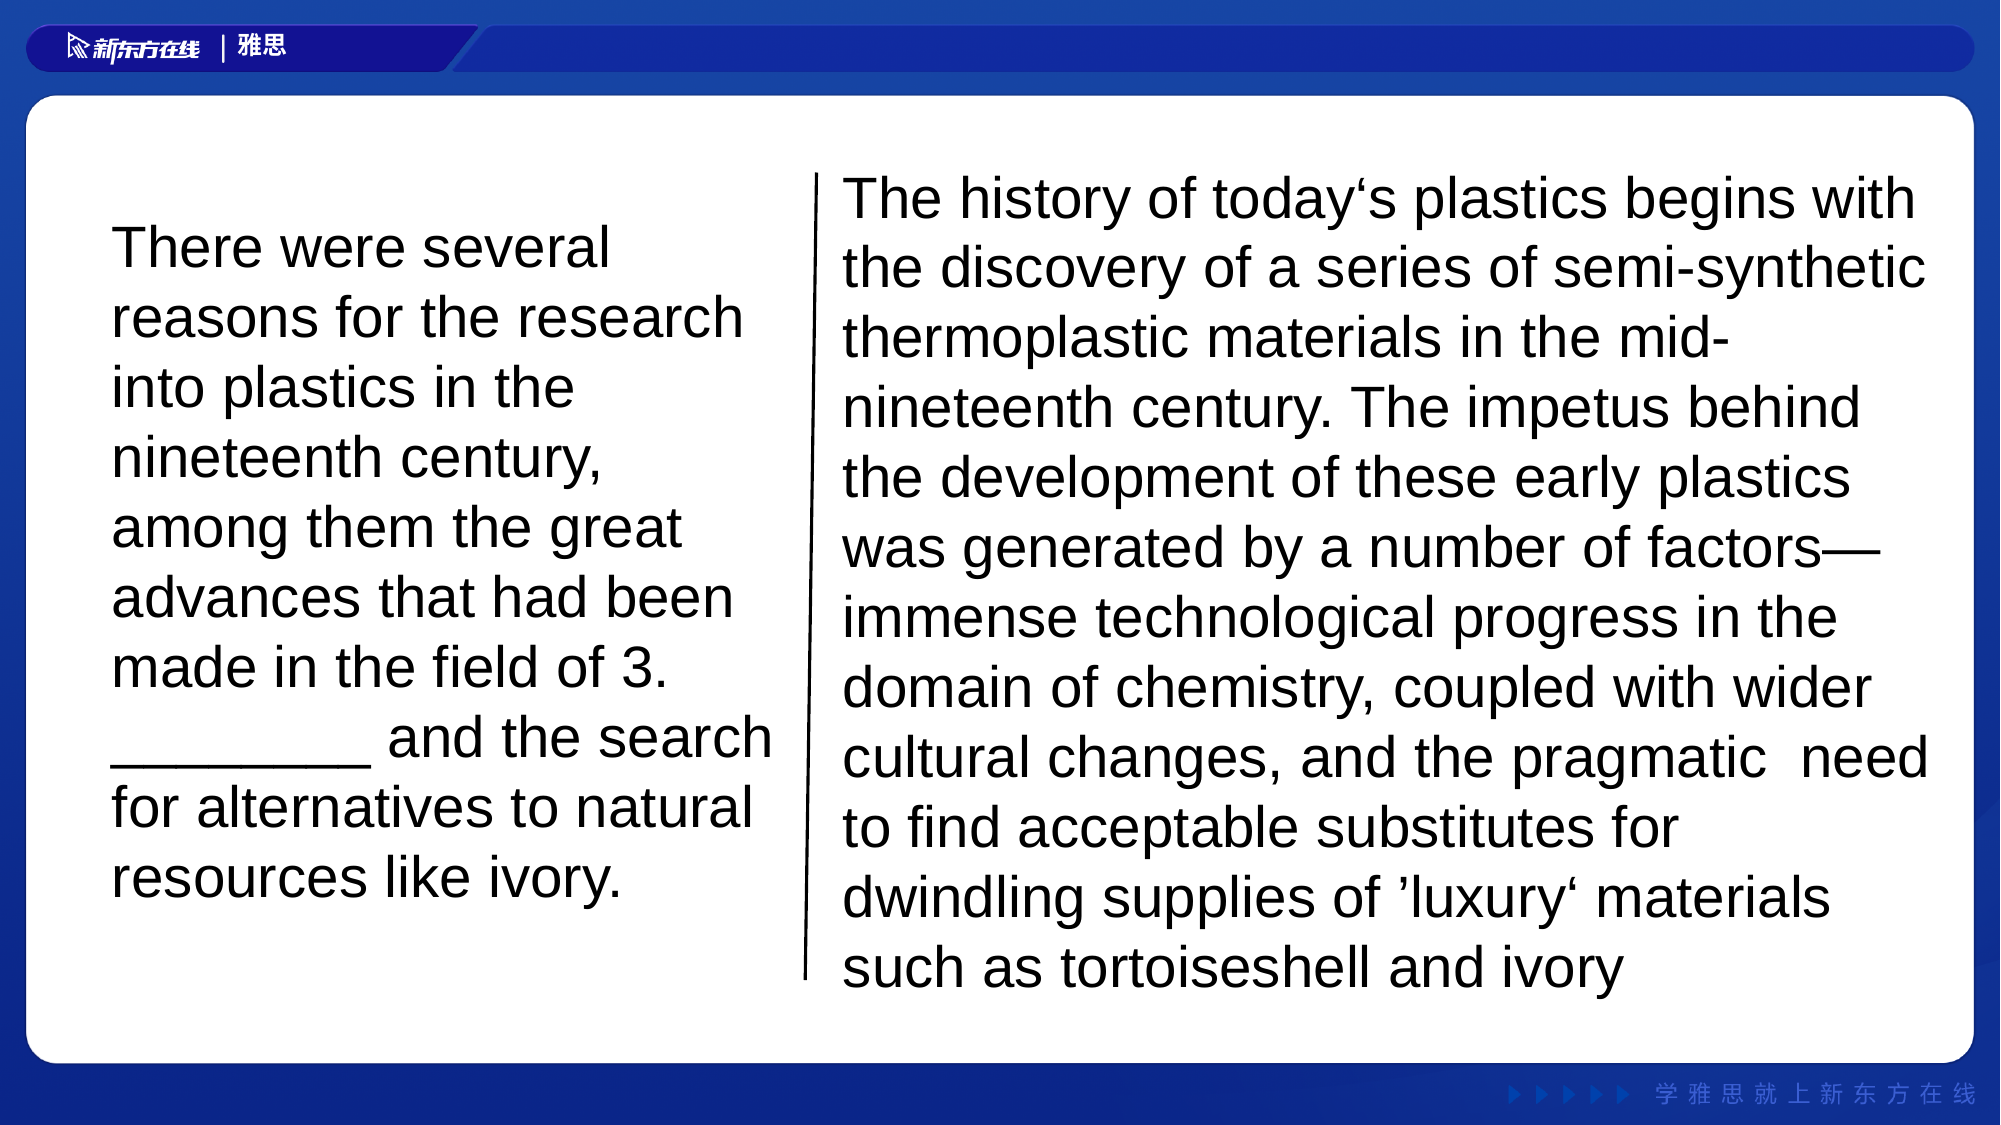

The history of today‘s plastics begins with the discovery of a series of semi-synthetic thermoplastic materials in the mid-nineteenth century. The impetus behind the development of these early plastics was generated by a number of factors—immense technological progress in the domain of chemistry, coupled with wider cultural changes, and the pragmatic  need to find acceptable substitutes for dwindling supplies of ’luxury‘ materials such as tortoiseshell and ivory
There were several reasons for the research into plastics in the nineteenth century, among them the great advances that had been made in the field of 3. ________ and the search for alternatives to natural resources like ivory.